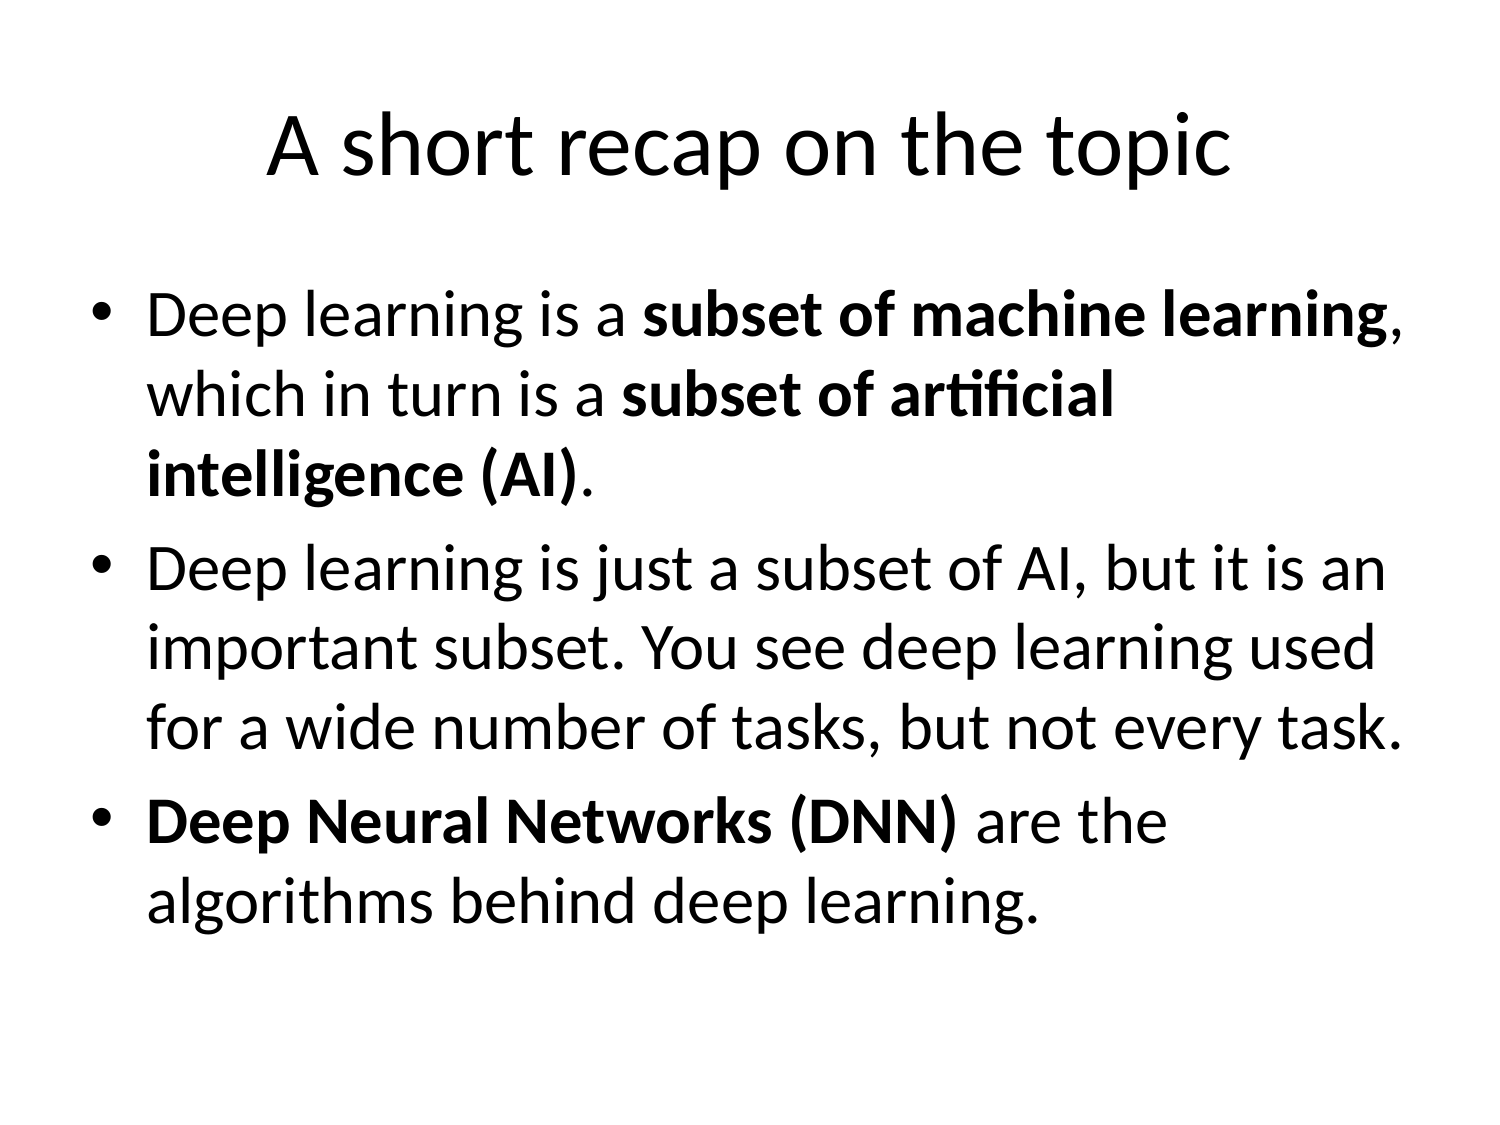

# A short recap on the topic
Deep learning is a subset of machine learning, which in turn is a subset of artificial intelligence (AI).
Deep learning is just a subset of AI, but it is an important subset. You see deep learning used for a wide number of tasks, but not every task.
Deep Neural Networks (DNN) are the algorithms behind deep learning.